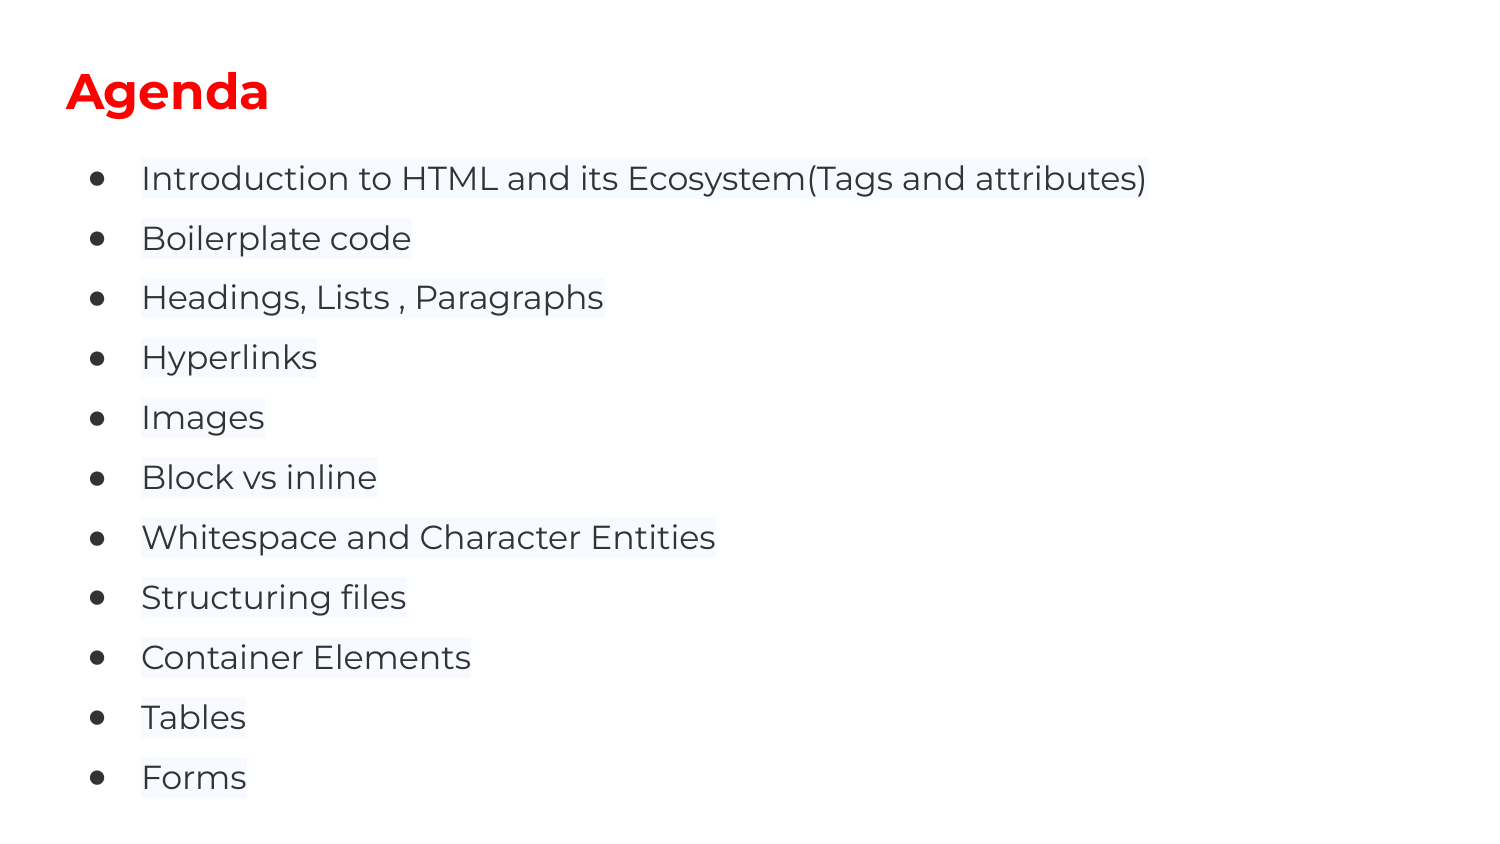

# Agenda
Introduction to HTML and its Ecosystem(Tags and attributes)
Boilerplate code
Headings, Lists , Paragraphs
Hyperlinks
Images
Block vs inline
Whitespace and Character Entities
Structuring files
Container Elements
Tables
Forms